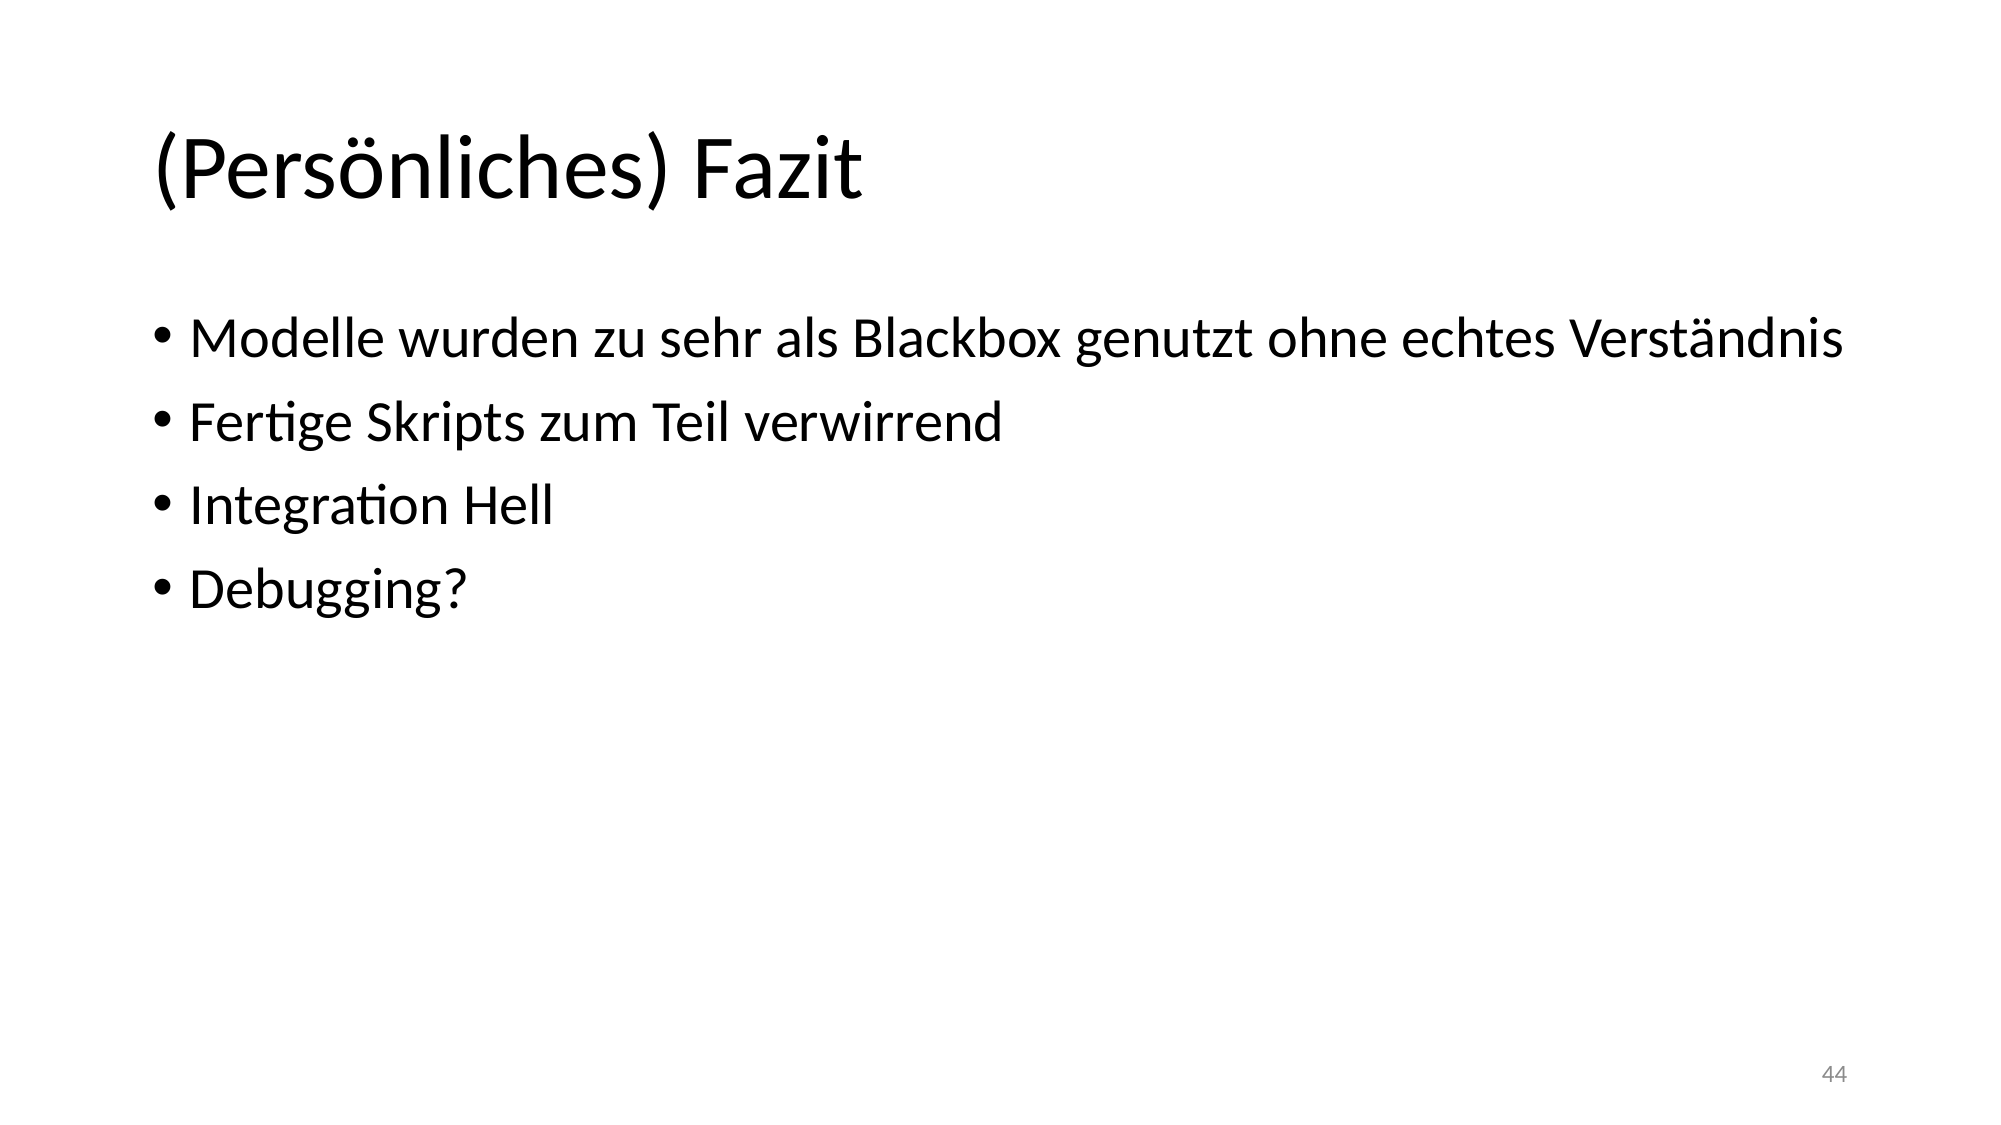

# (Persönliches) Fazit
Modelle wurden zu sehr als Blackbox genutzt ohne echtes Verständnis
Fertige Skripts zum Teil verwirrend
Integration Hell
Debugging?
44